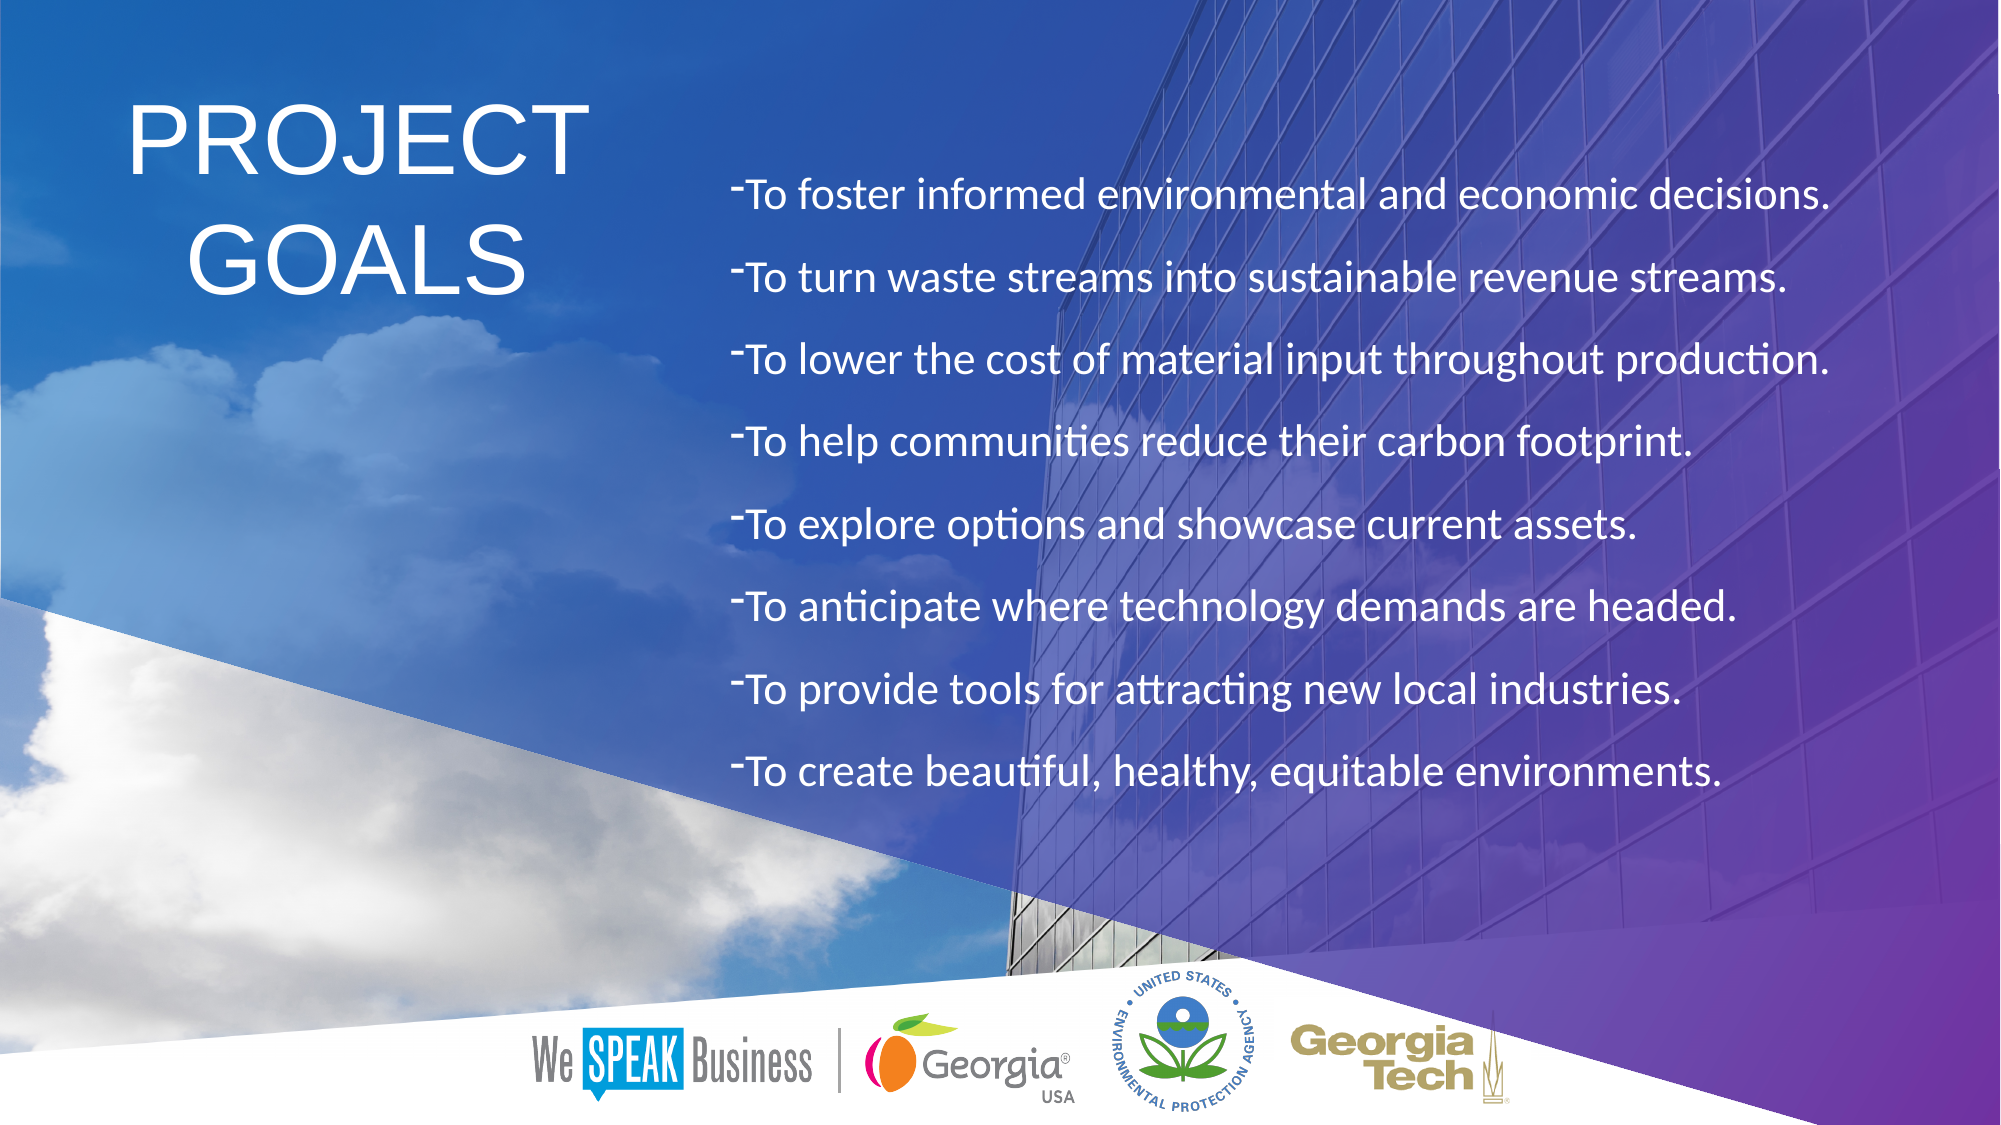

PROJECT GOALS
To foster informed environmental and economic decisions.
To turn waste streams into sustainable revenue streams.
To lower the cost of material input throughout production.
To help communities reduce their carbon footprint.
To explore options and showcase current assets.
To anticipate where technology demands are headed.
To provide tools for attracting new local industries.
To create beautiful, healthy, equitable environments.